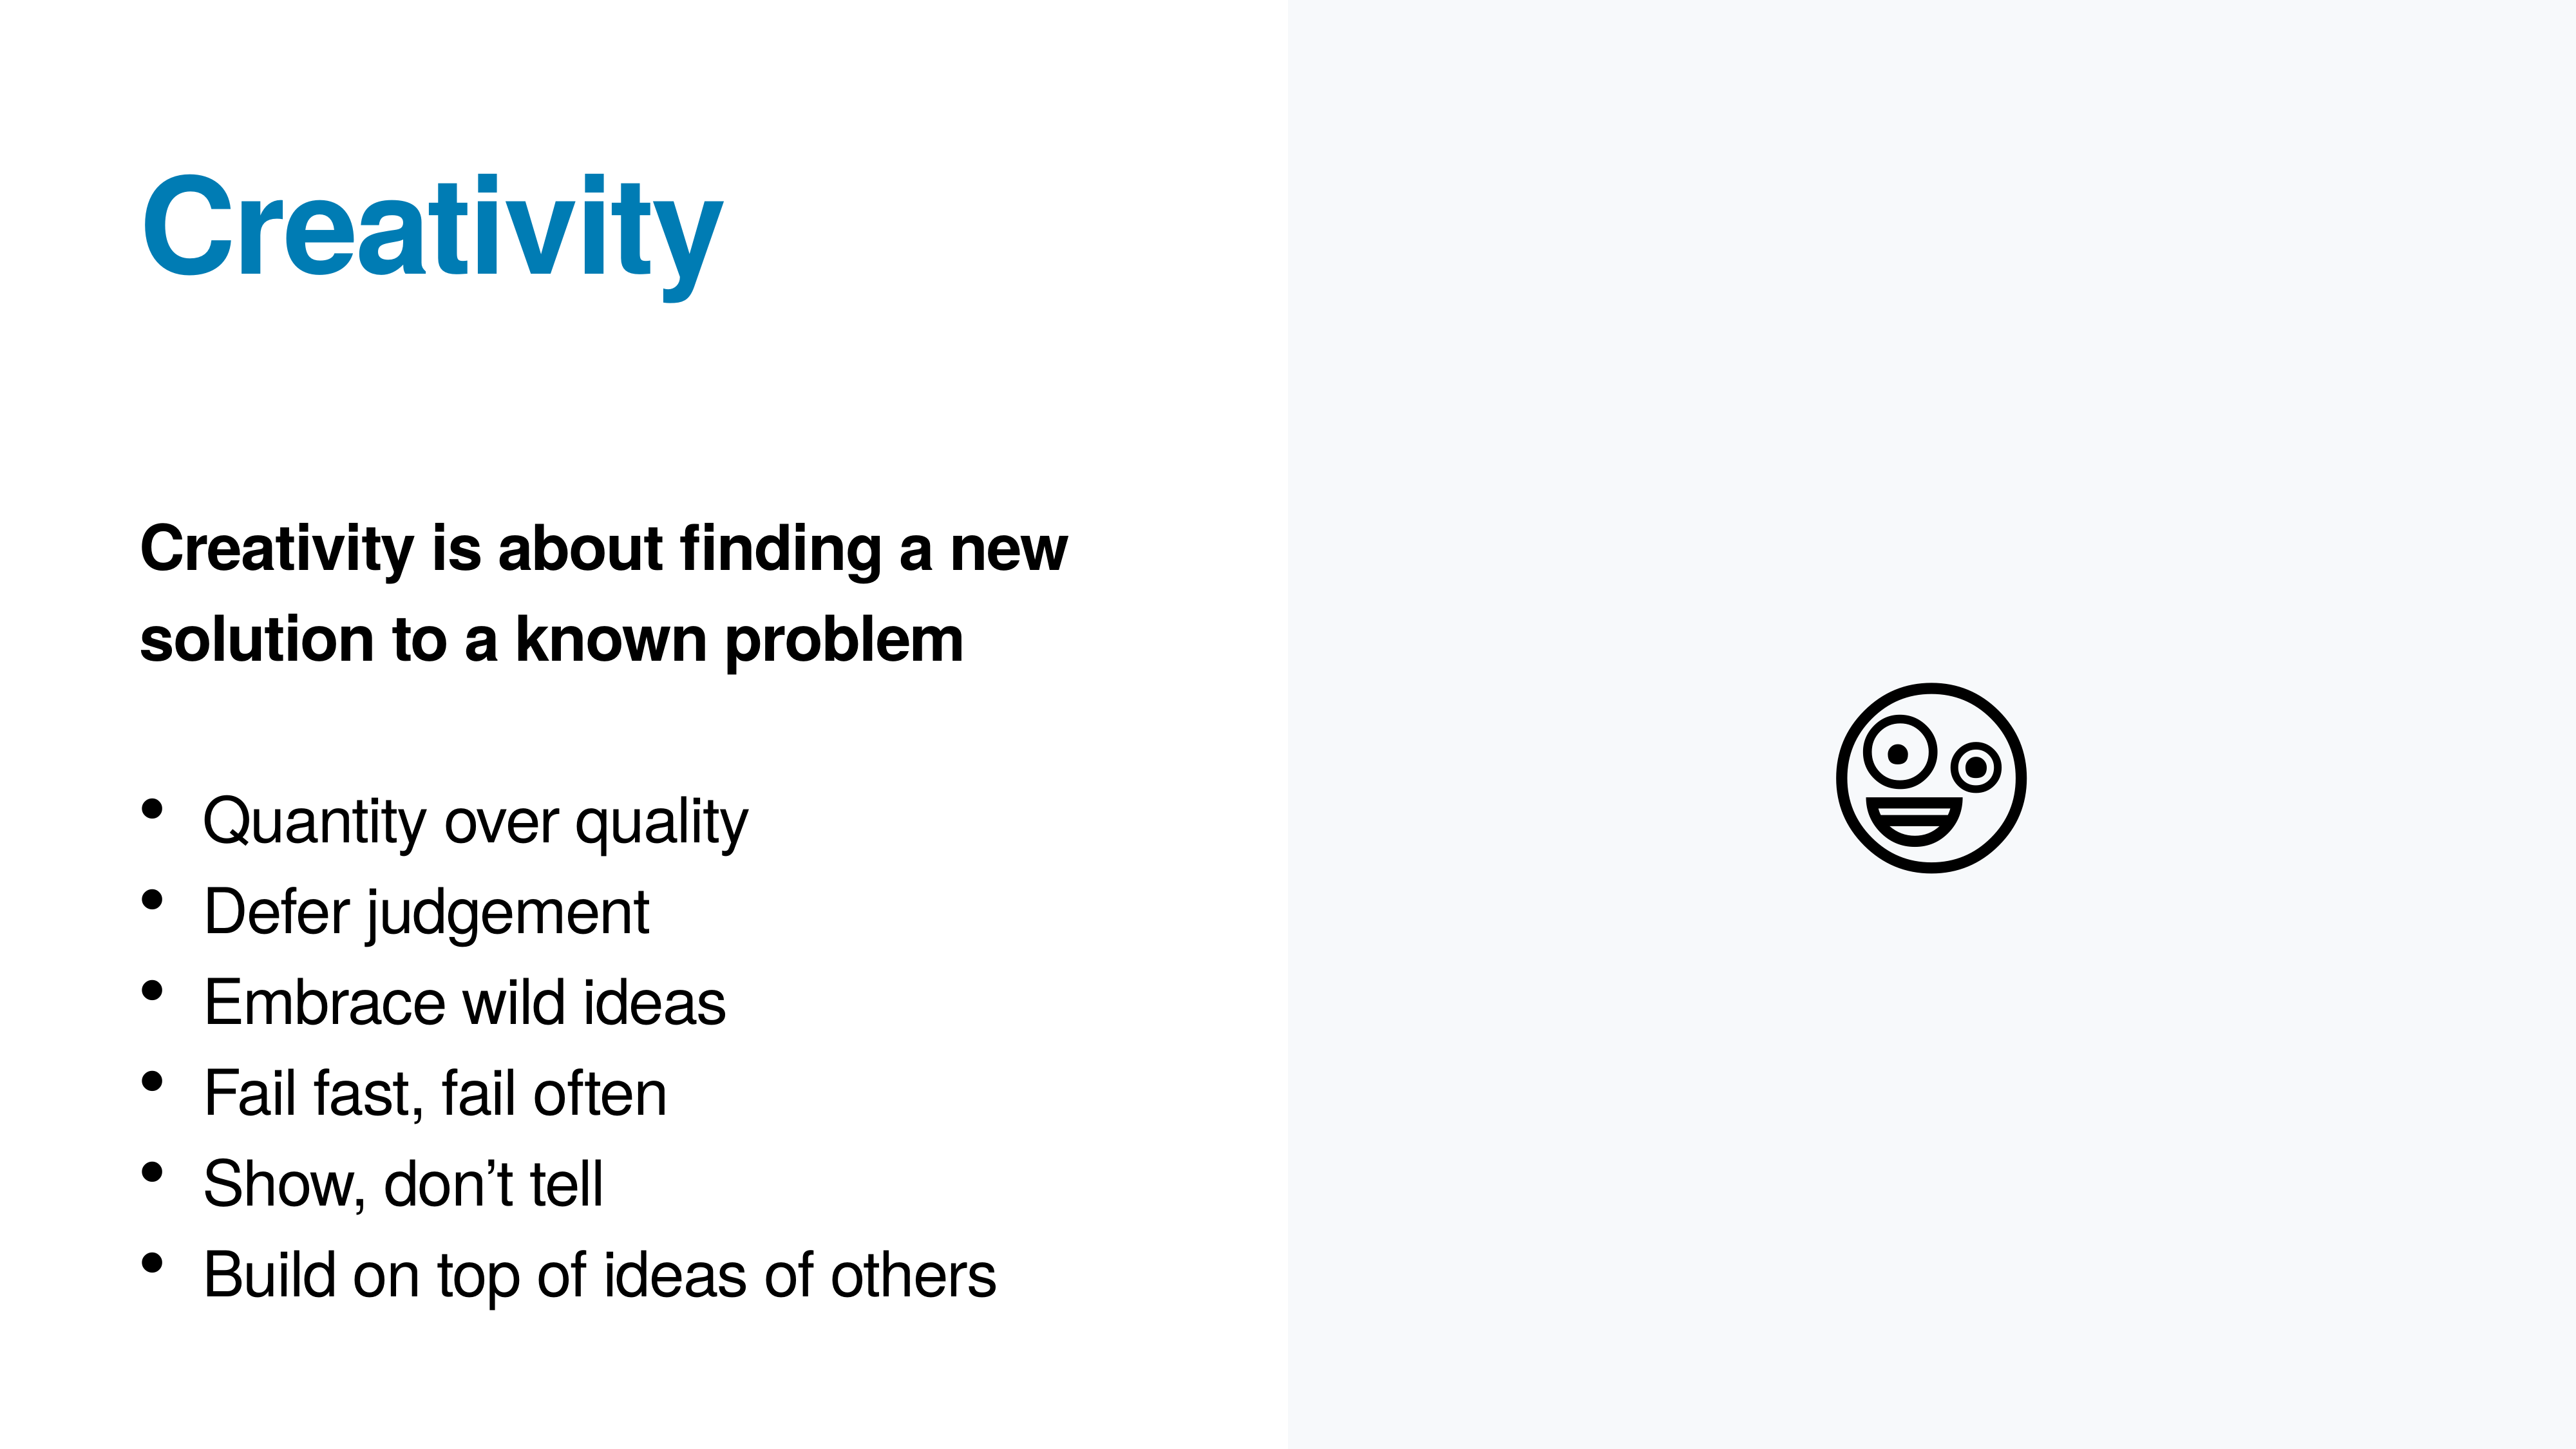

# Creativity
🤪

Creativity is about finding a new solution to a known problem

Quantity over quality
Defer judgement
Embrace wild ideas
Fail fast, fail often
Show, don’t tell
Build on top of ideas of others